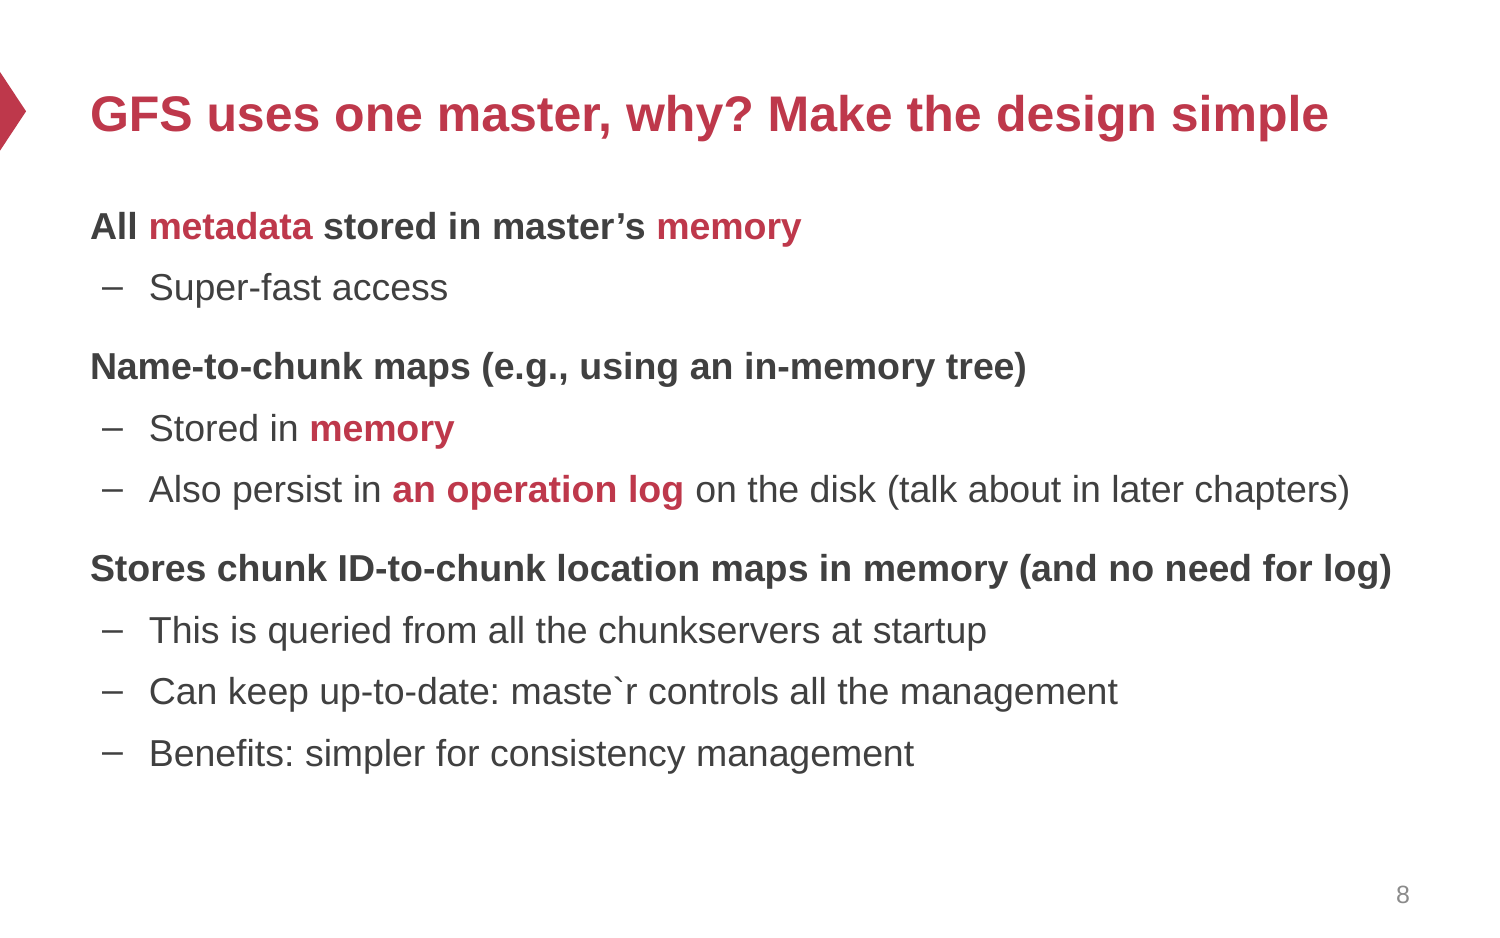

# GFS uses one master, why? Make the design simple
All metadata stored in master’s memory
Super-fast access
Name-to-chunk maps (e.g., using an in-memory tree)
Stored in memory
Also persist in an operation log on the disk (talk about in later chapters)
Stores chunk ID-to-chunk location maps in memory (and no need for log)
This is queried from all the chunkservers at startup
Can keep up-to-date: maste`r controls all the management
Benefits: simpler for consistency management
8